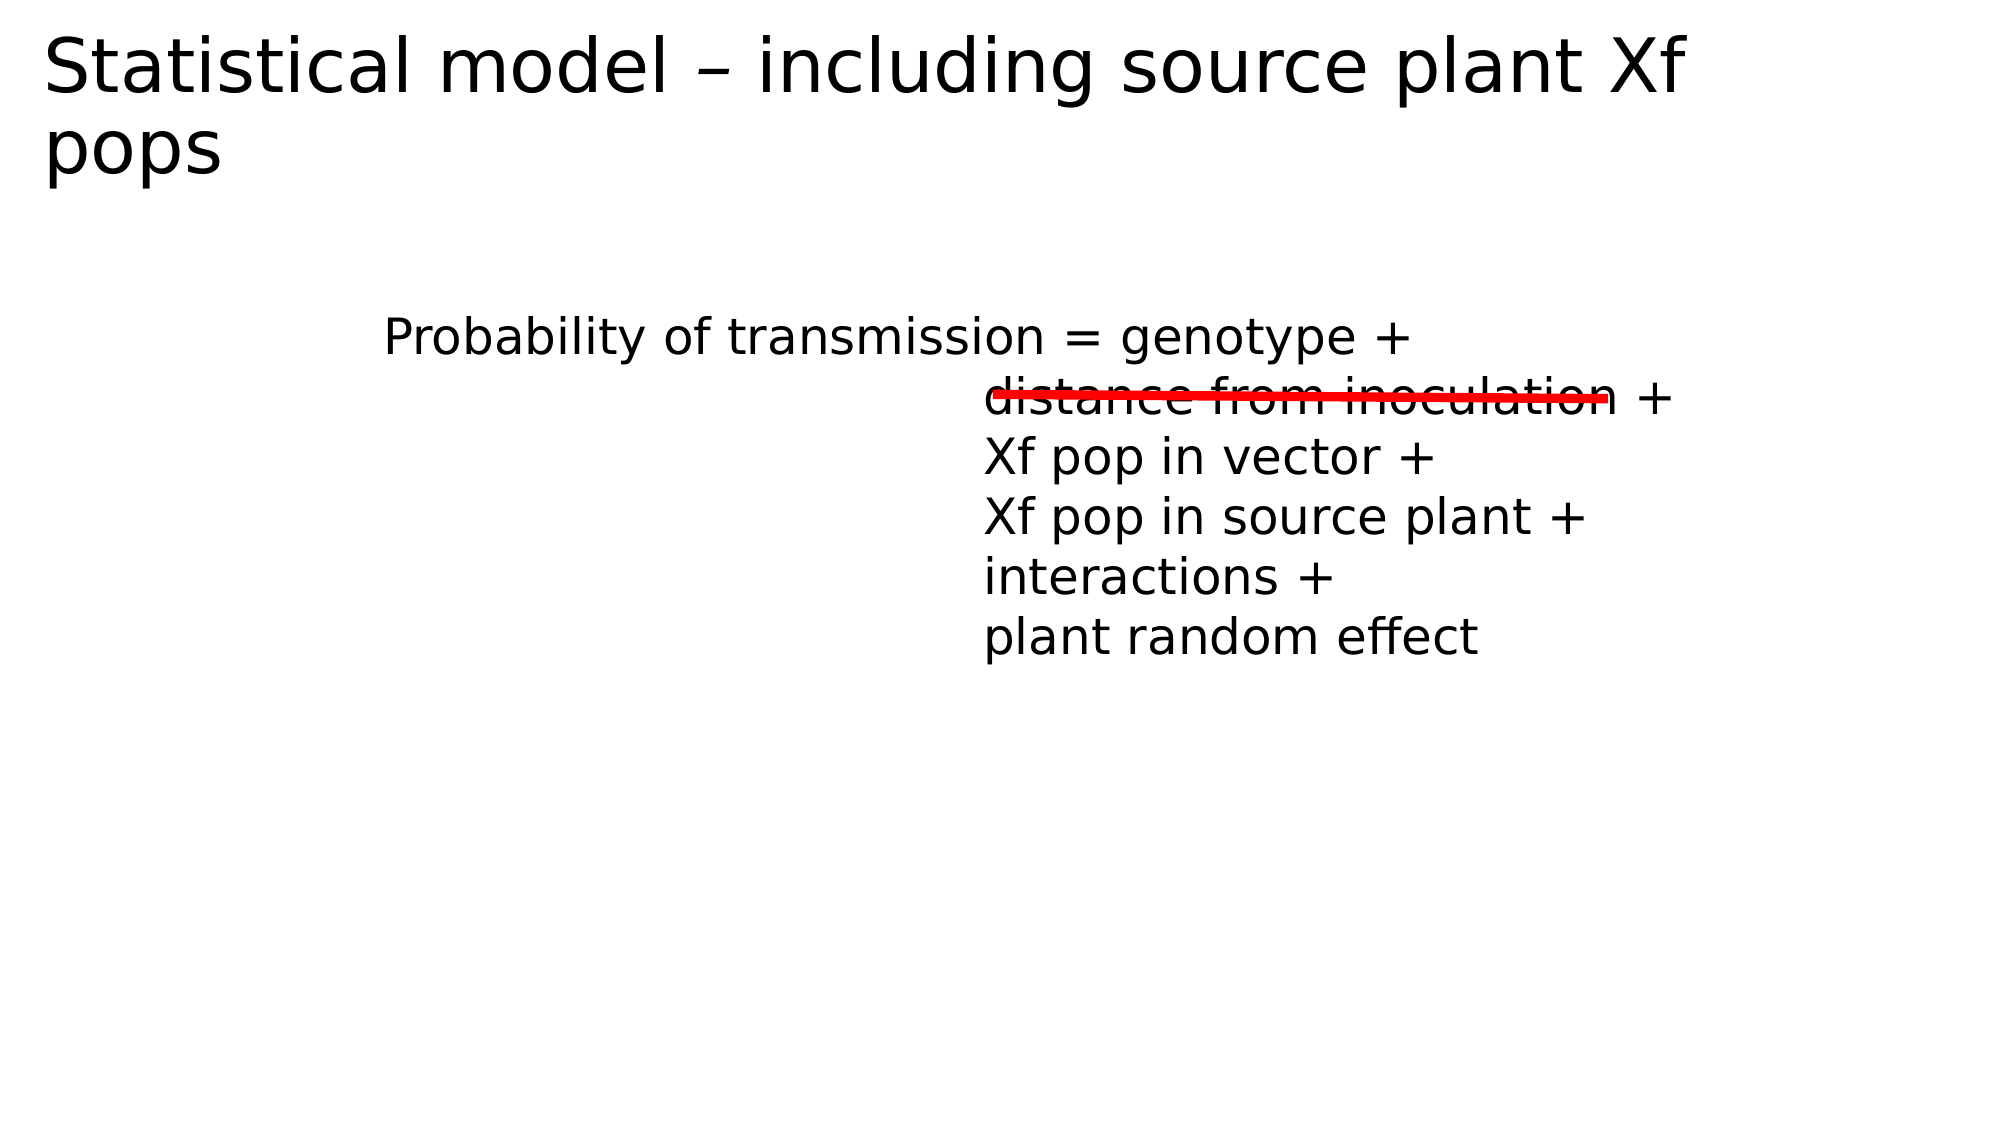

# Statistical model – including source plant Xf pops
Probability of transmission = genotype +
				distance from inoculation +
				Xf pop in vector +
				Xf pop in source plant +
				interactions +
				plant random effect